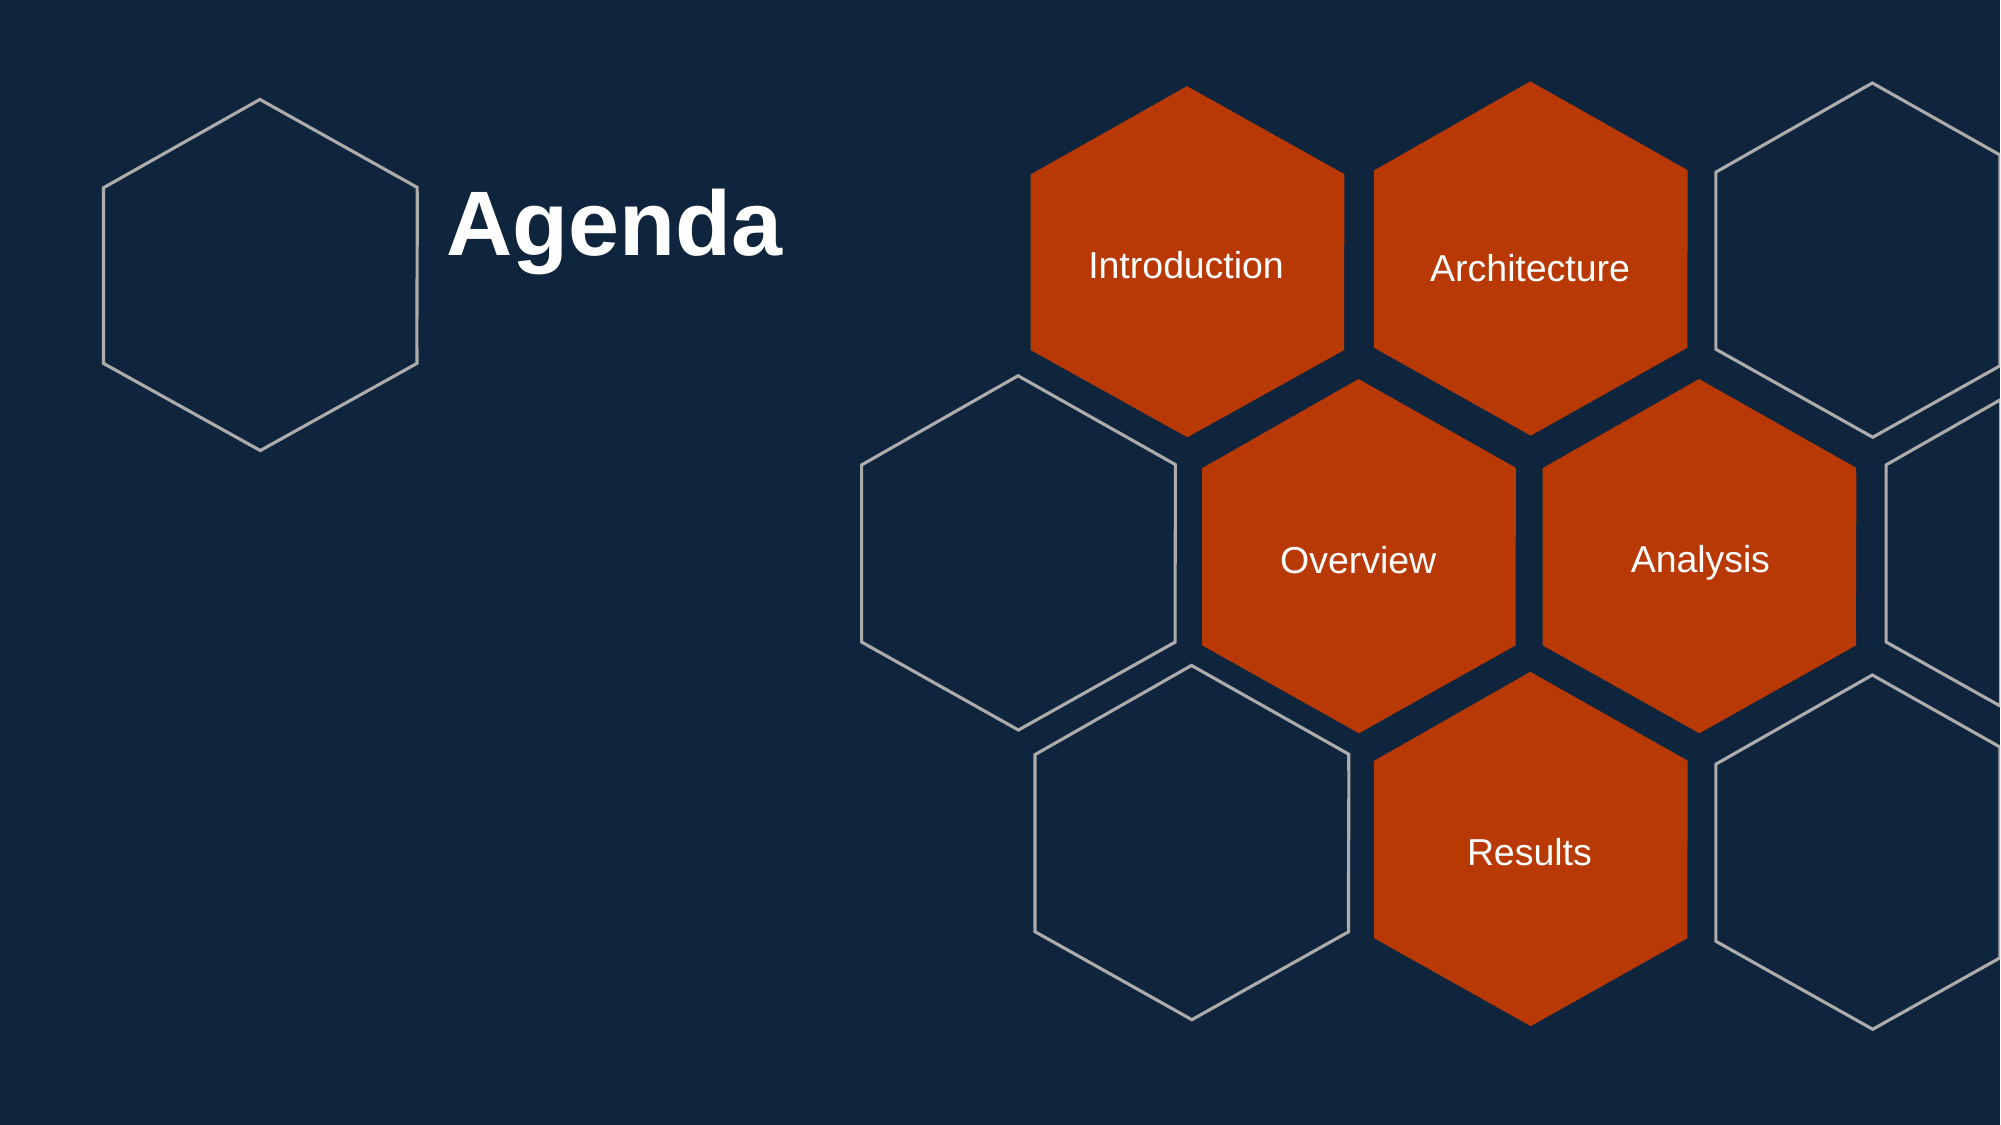

# Agenda
Introduction
Architecture
Analysis
Overview
Results